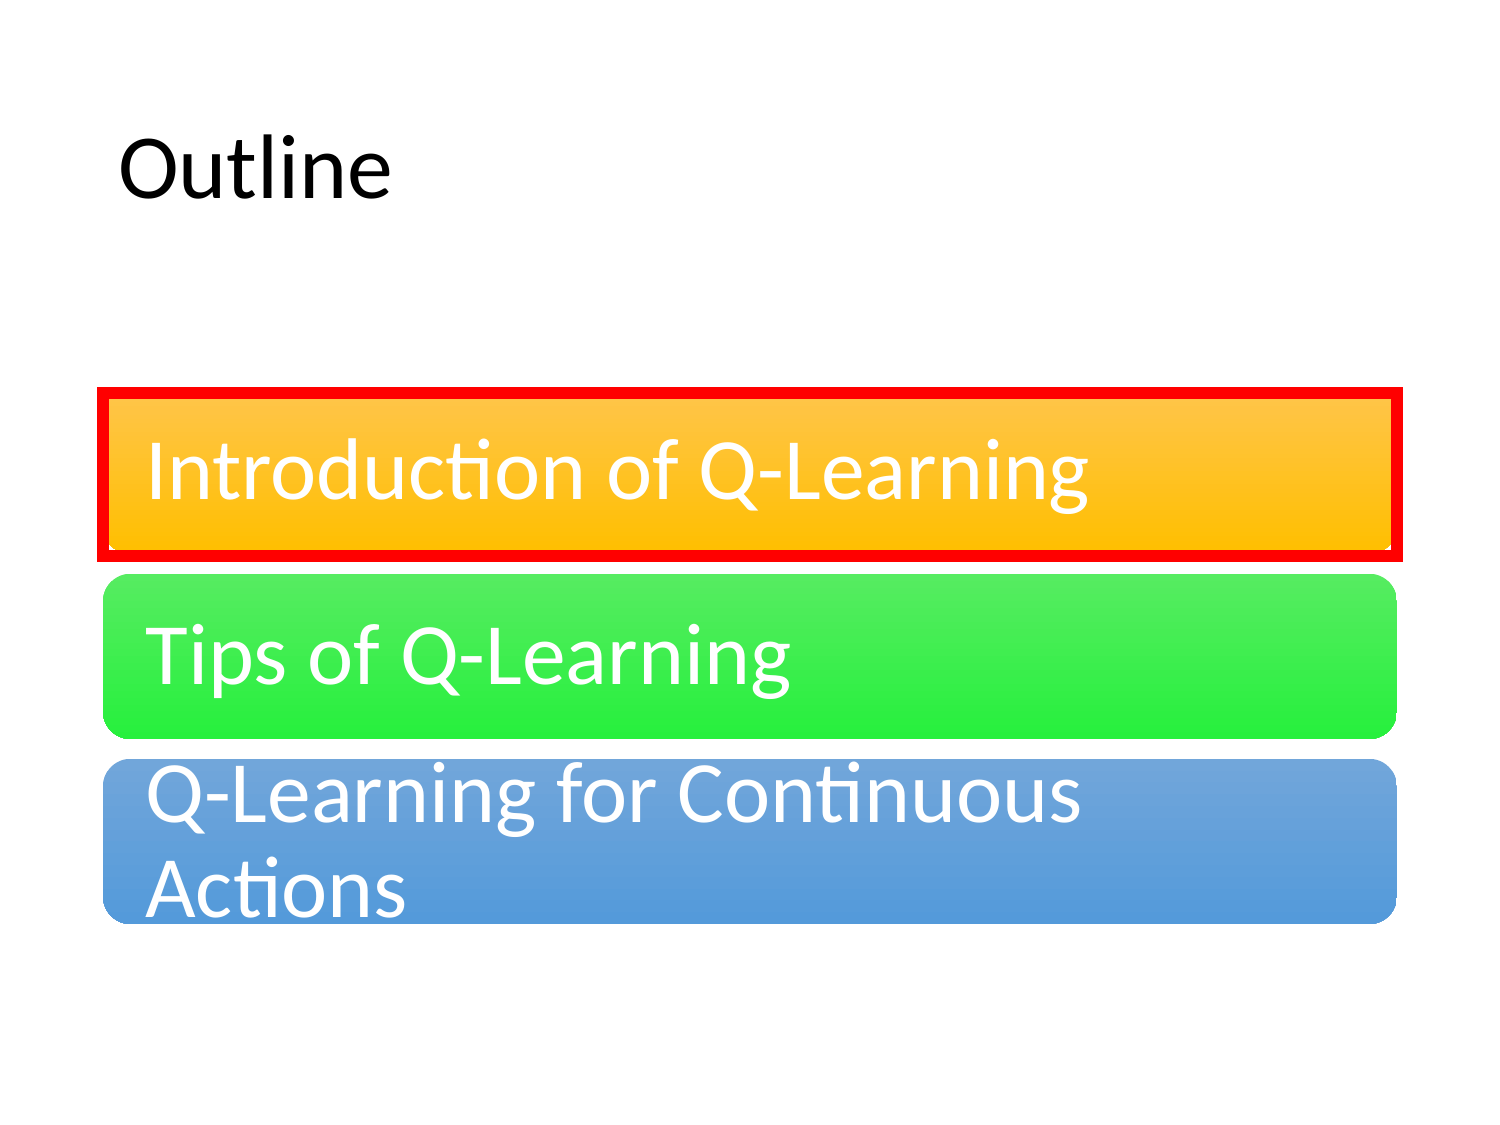

# Outline
Introduction of Q-Learning
Tips of Q-Learning
Q-Learning for Continuous Actions